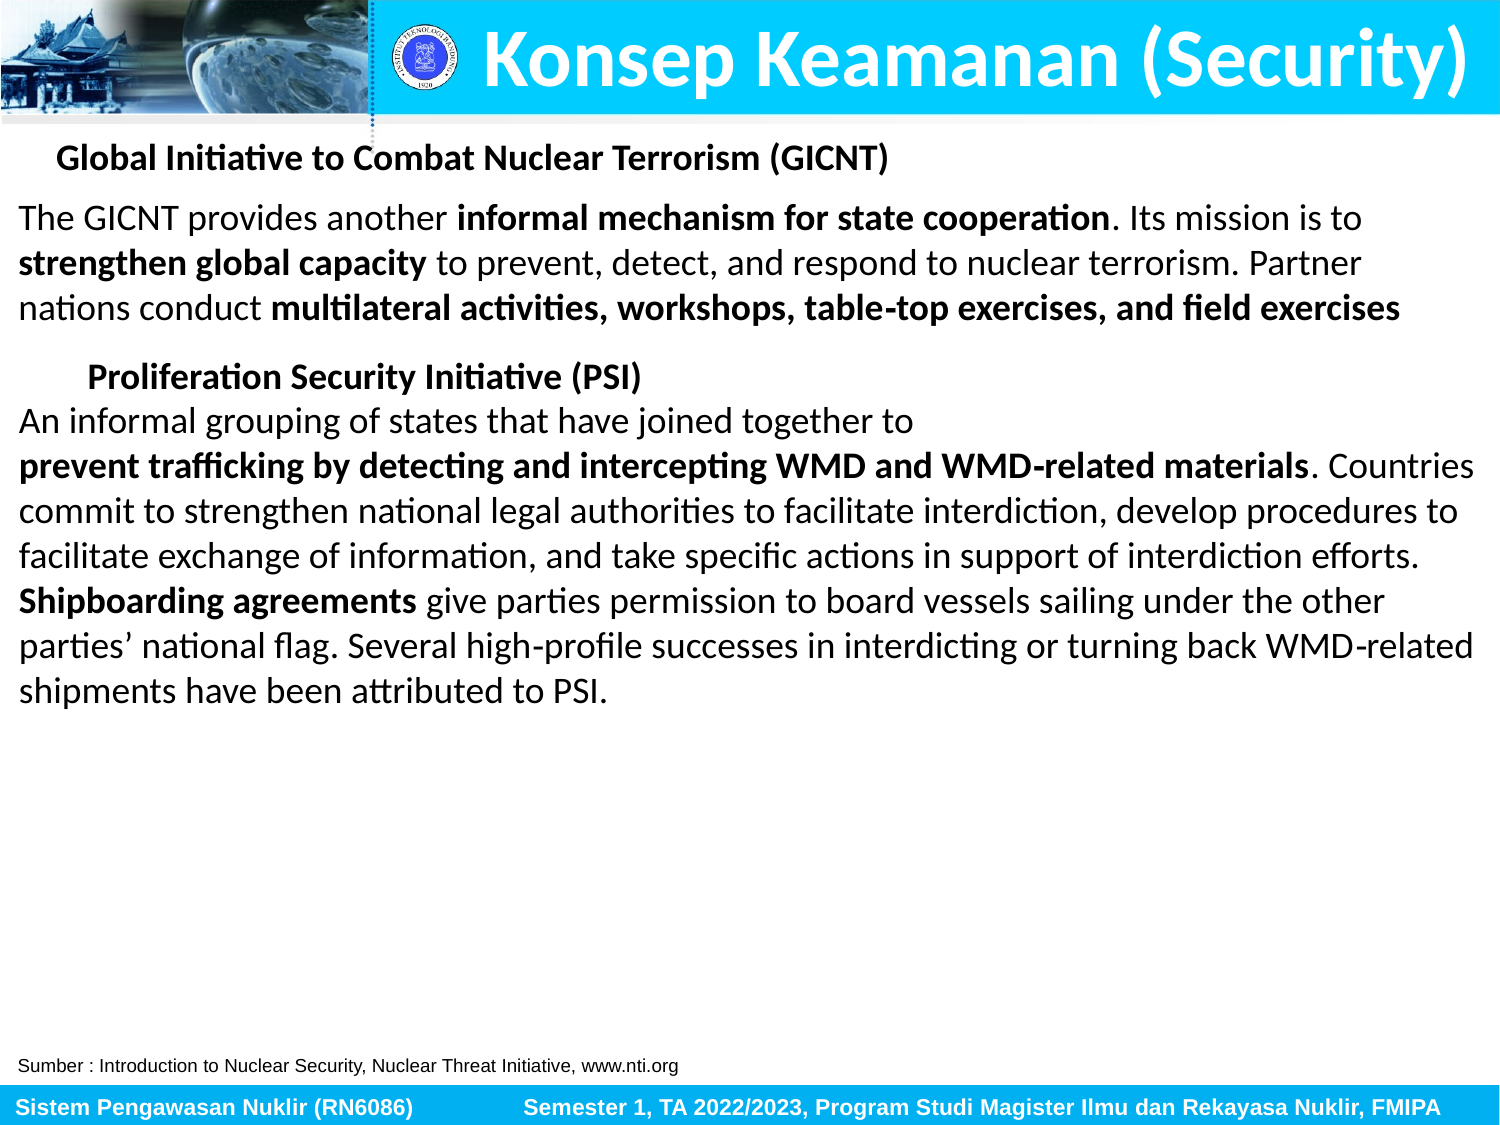

Konsep Keamanan (Security)
Global Initiative to Combat Nuclear Terrorism (GICNT)
The GICNT provides another informal mechanism for state cooperation. Its mission is to strengthen global capacity to prevent, detect, and respond to nuclear terrorism. Partner nations conduct multilateral activities, workshops, table‐top exercises, and field exercises
Proliferation Security Initiative (PSI)
An informal grouping of states that have joined together to
prevent trafficking by detecting and intercepting WMD and WMD‐related materials. Countries commit to strengthen national legal authorities to facilitate interdiction, develop procedures to facilitate exchange of information, and take specific actions in support of interdiction efforts. Shipboarding agreements give parties permission to board vessels sailing under the other parties’ national flag. Several high‐profile successes in interdicting or turning back WMD‐related shipments have been attributed to PSI.
Sumber : Introduction to Nuclear Security, Nuclear Threat Initiative, www.nti.org
Sistem Pengawasan Nuklir (RN6086)                 Semester 1, TA 2022/2023, Program Studi Magister Ilmu dan Rekayasa Nuklir, FMIPA ITB